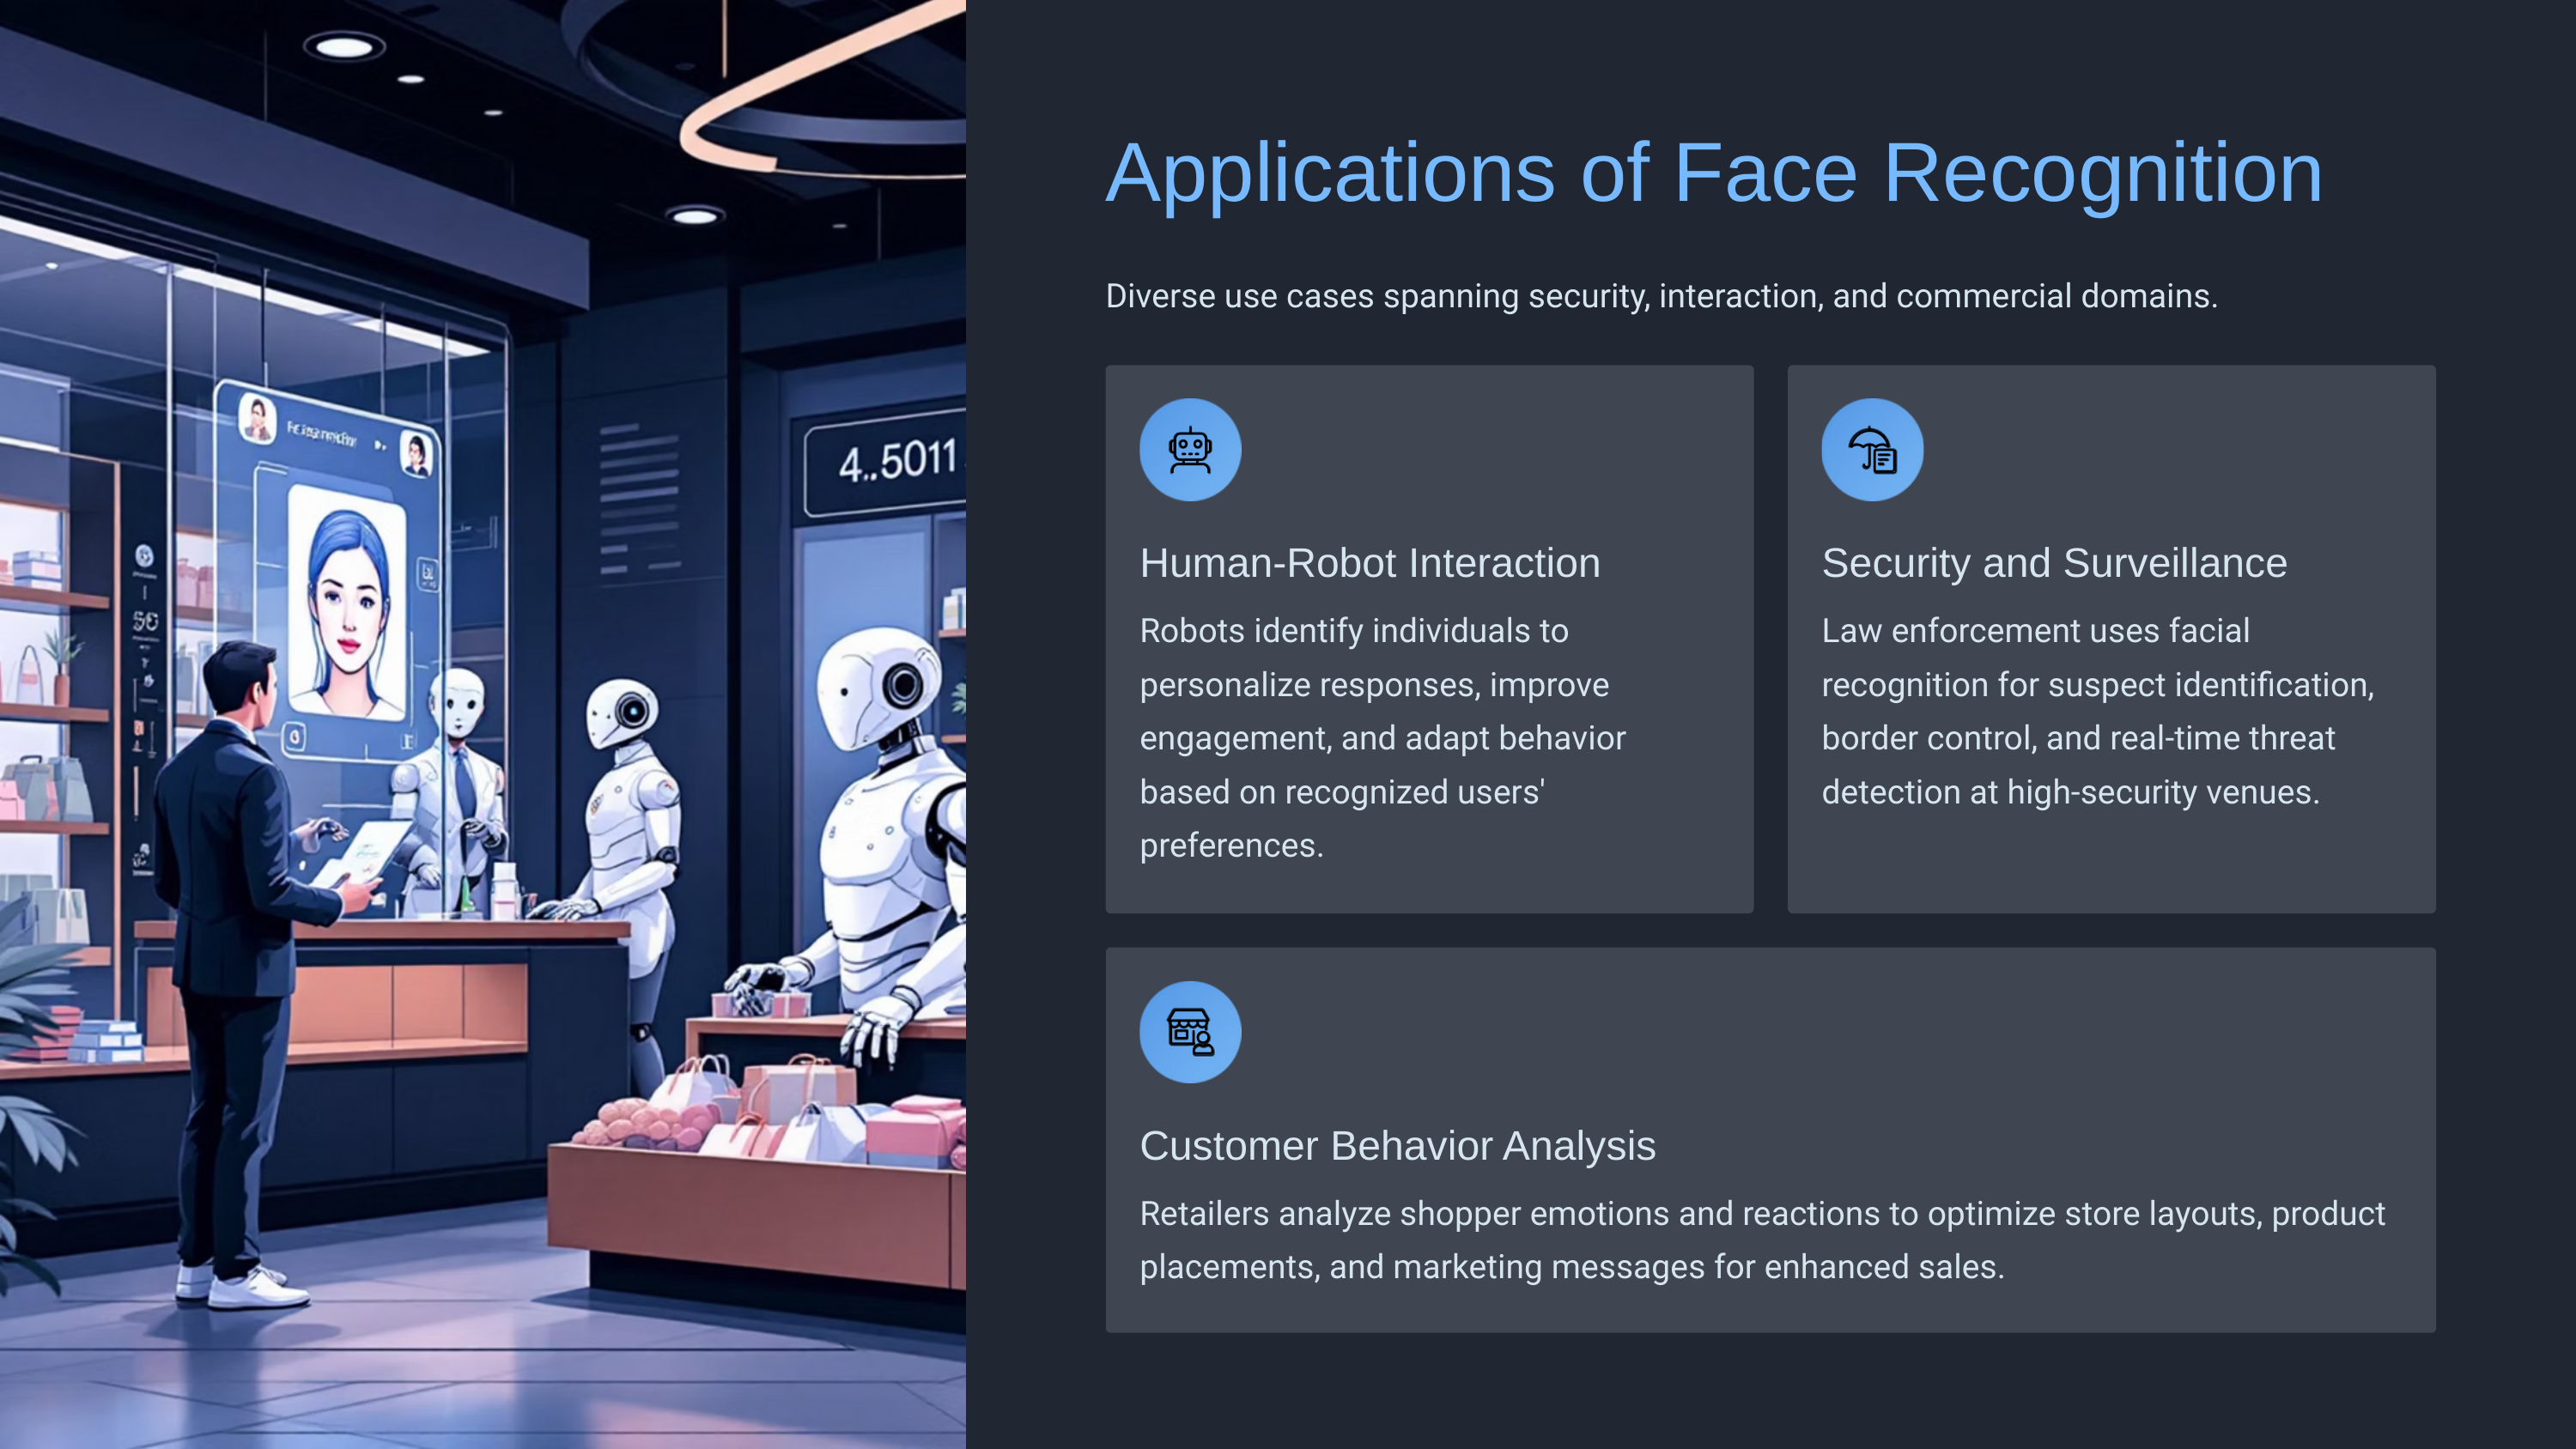

Applications of Face Recognition
Diverse use cases spanning security, interaction, and commercial domains.

Human-Robot Interaction
Security and Surveillance
Robots identify individuals to personalize responses, improve engagement, and adapt behavior based on recognized users' preferences.
Law enforcement uses facial recognition for suspect identification, border control, and real-time threat detection at high-security venues.

Customer Behavior Analysis
Retailers analyze shopper emotions and reactions to optimize store layouts, product placements, and marketing messages for enhanced sales.